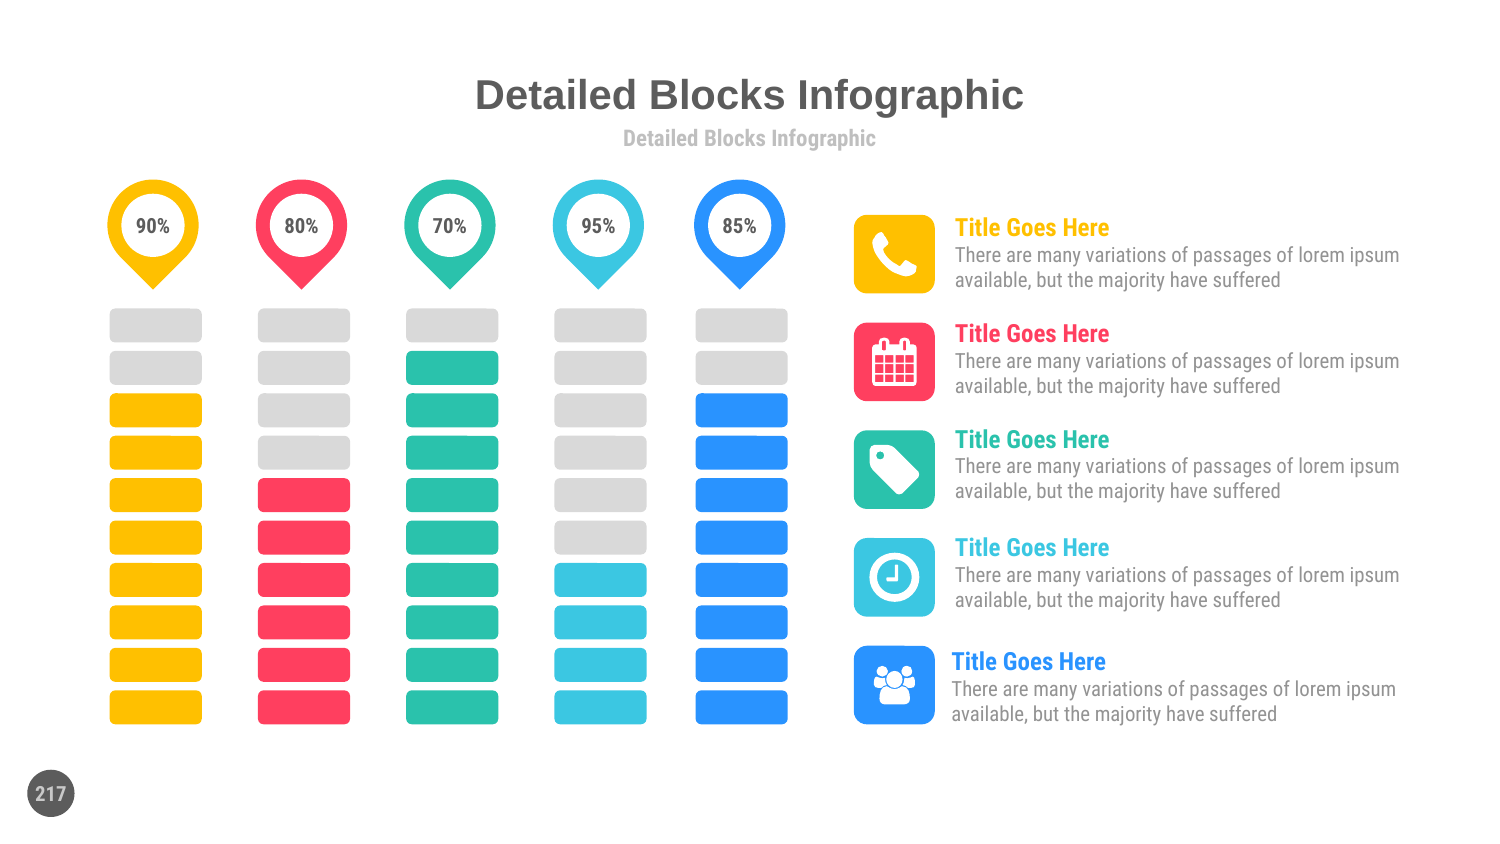

# Detailed Blocks Infographic
Detailed Blocks Infographic

90%

80%

70%

95%

85%
Title Goes Here
There are many variations of passages of lorem ipsum available, but the majority have suffered

Title Goes Here
There are many variations of passages of lorem ipsum available, but the majority have suffered

Title Goes Here
There are many variations of passages of lorem ipsum available, but the majority have suffered

Title Goes Here
There are many variations of passages of lorem ipsum available, but the majority have suffered

Title Goes Here
There are many variations of passages of lorem ipsum available, but the majority have suffered

217